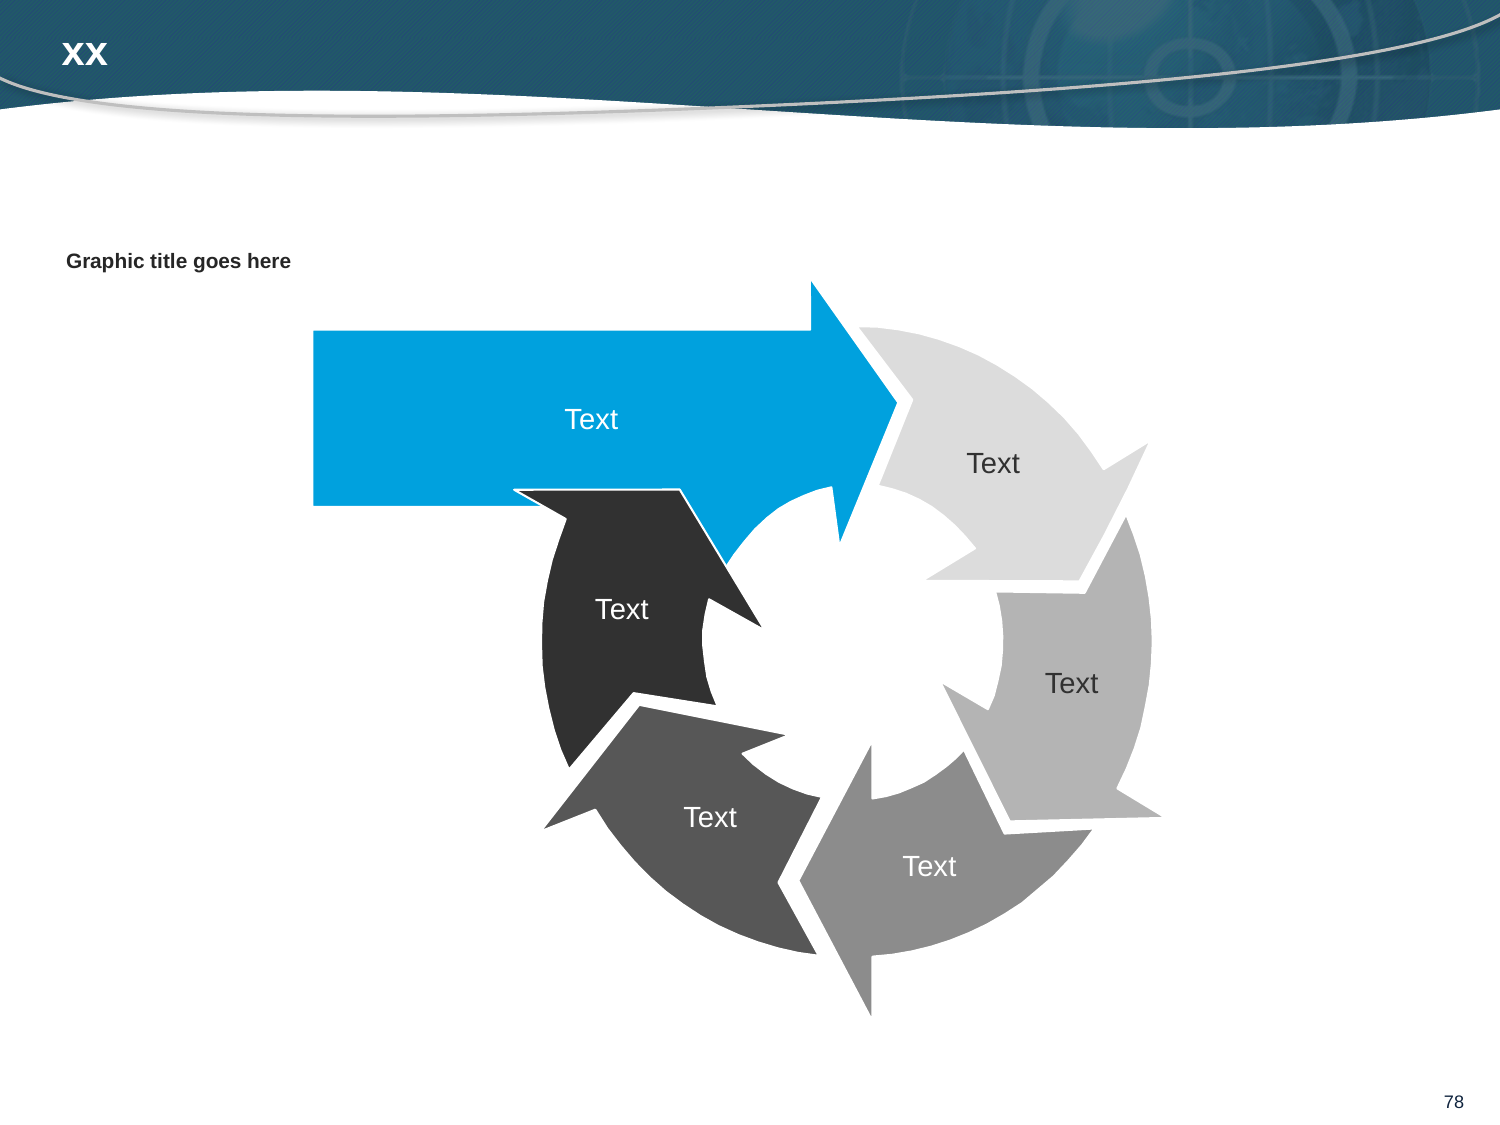

# xx
Graphic title goes here

Text
Text

Text
Text

Text
Text